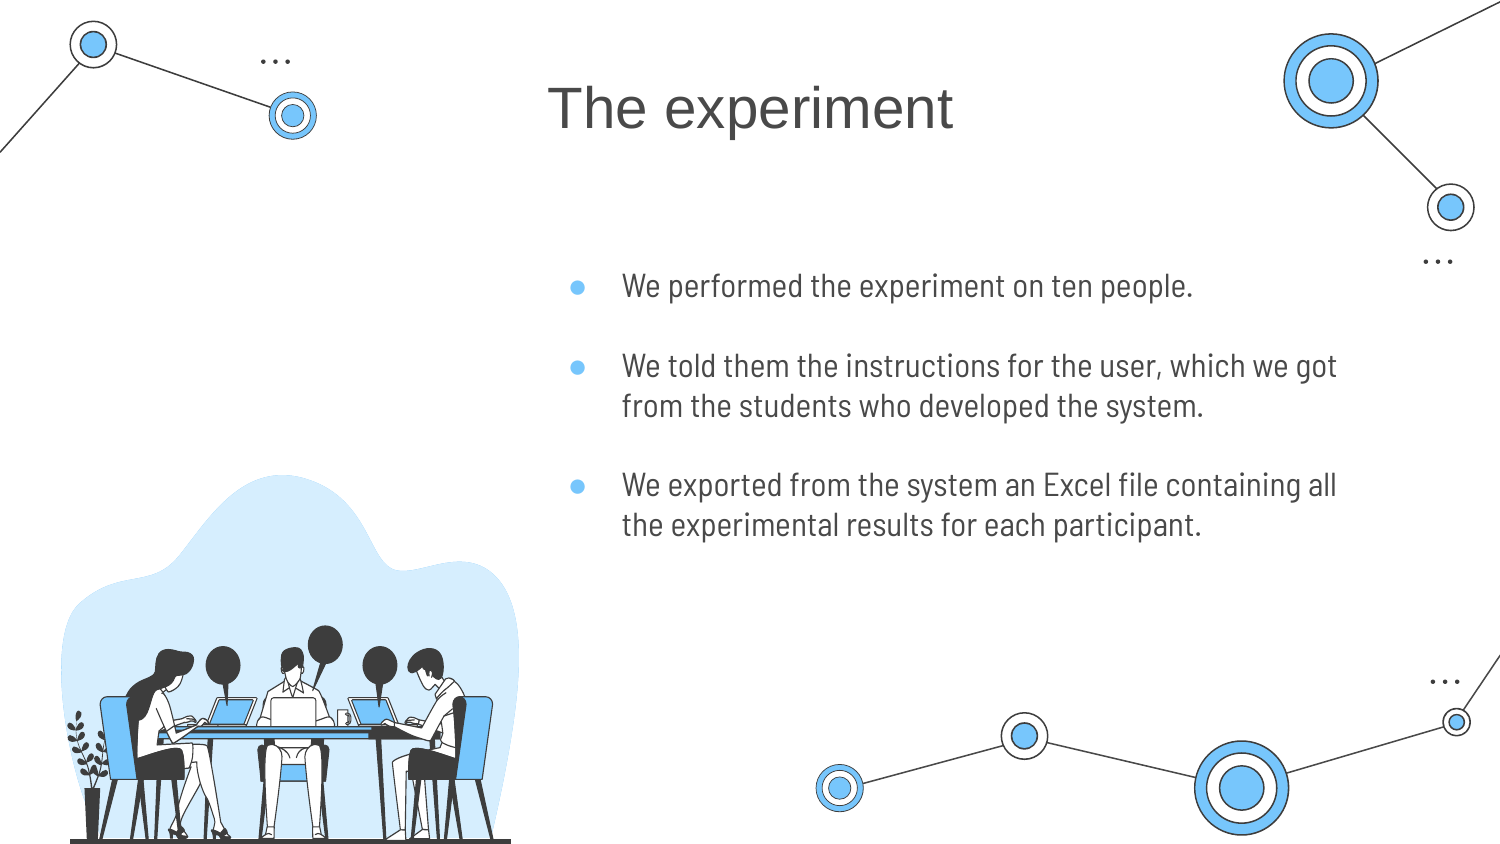

# The experiment

We performed the experiment on ten people.

We told them the instructions for the user, which we got from the students who developed the system.

We exported from the system an Excel file containing all the experimental results for each participant.